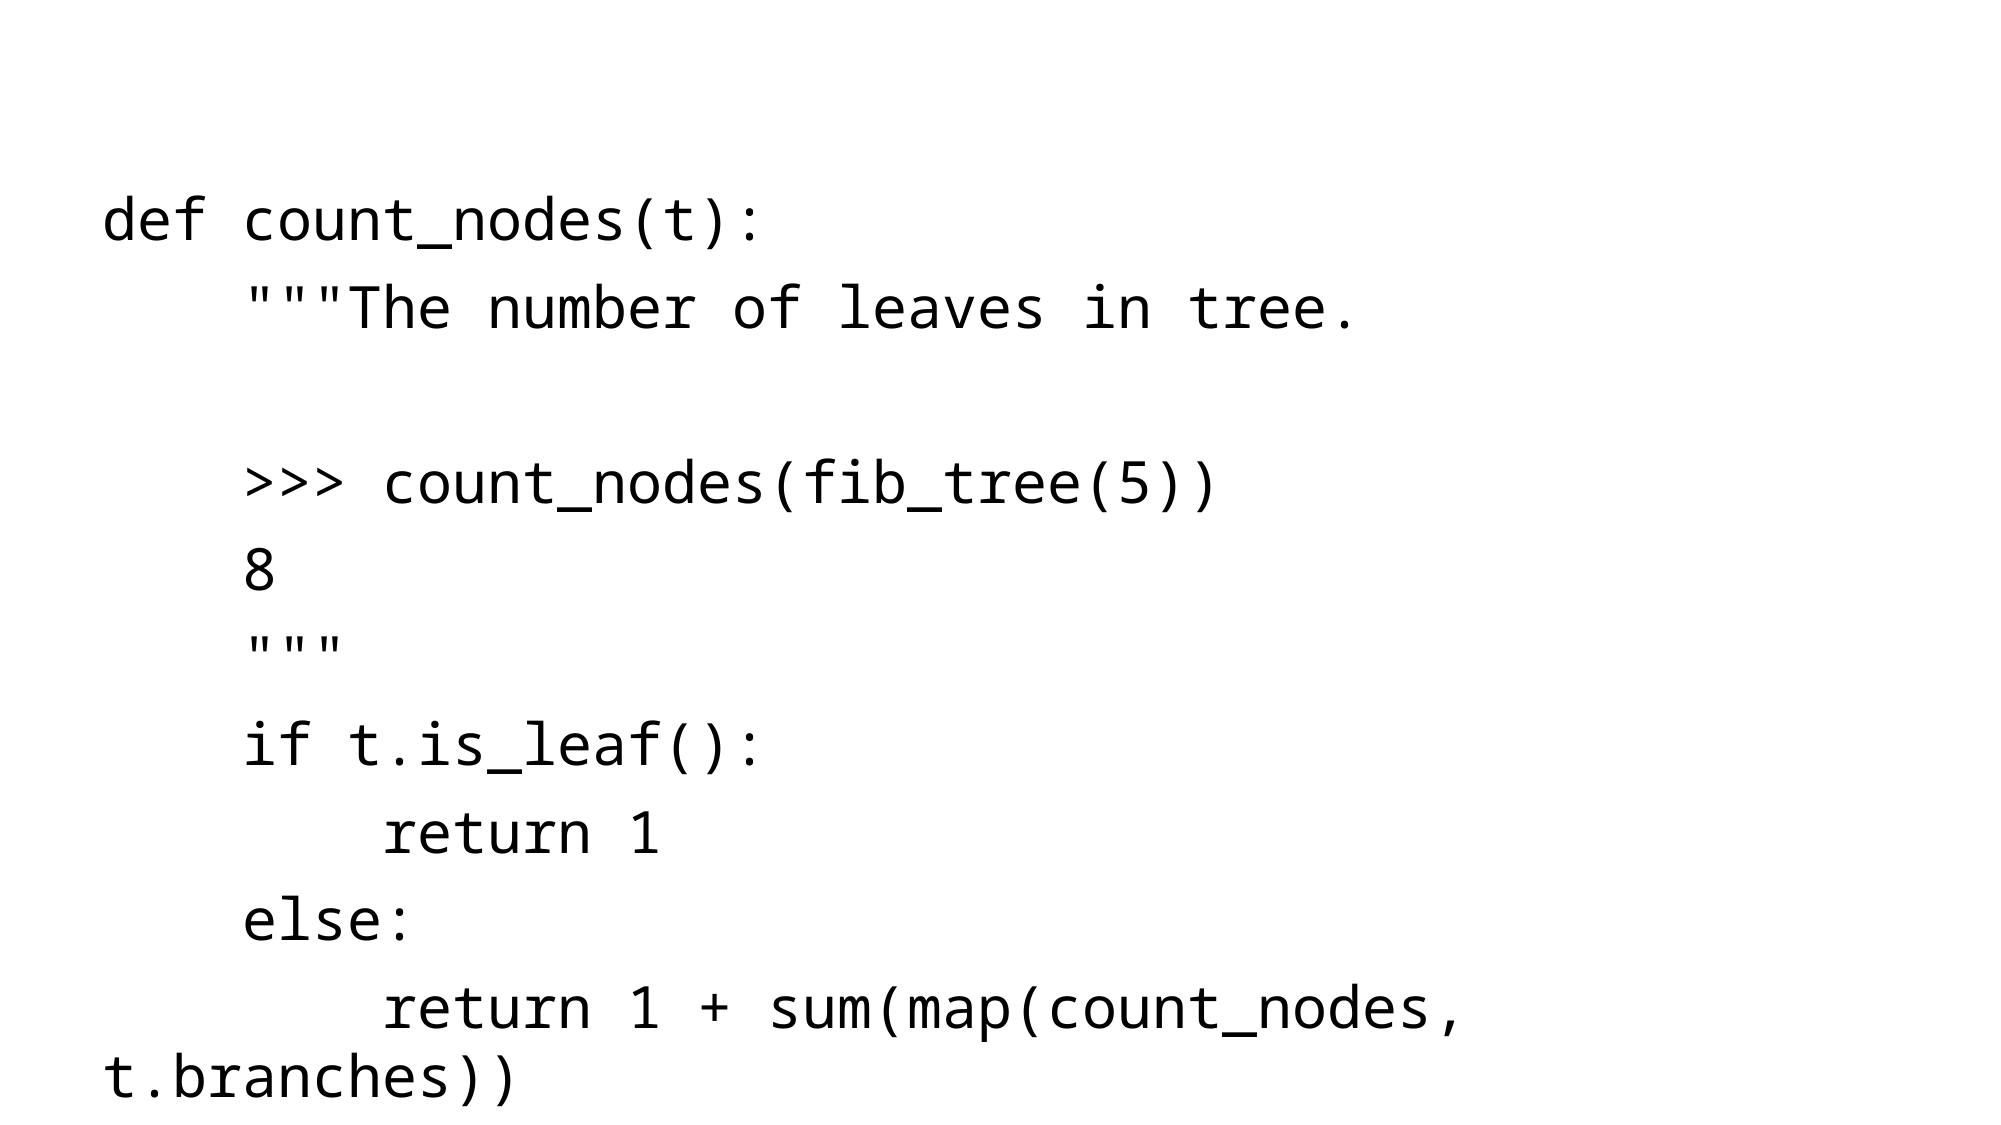

#
def count_nodes(t):
    """The number of leaves in tree.

    >>> count_nodes(fib_tree(5))
    8
    """
    if t.is_leaf():
        return 1
    else:
        return 1 + sum(map(count_nodes, t.branches))